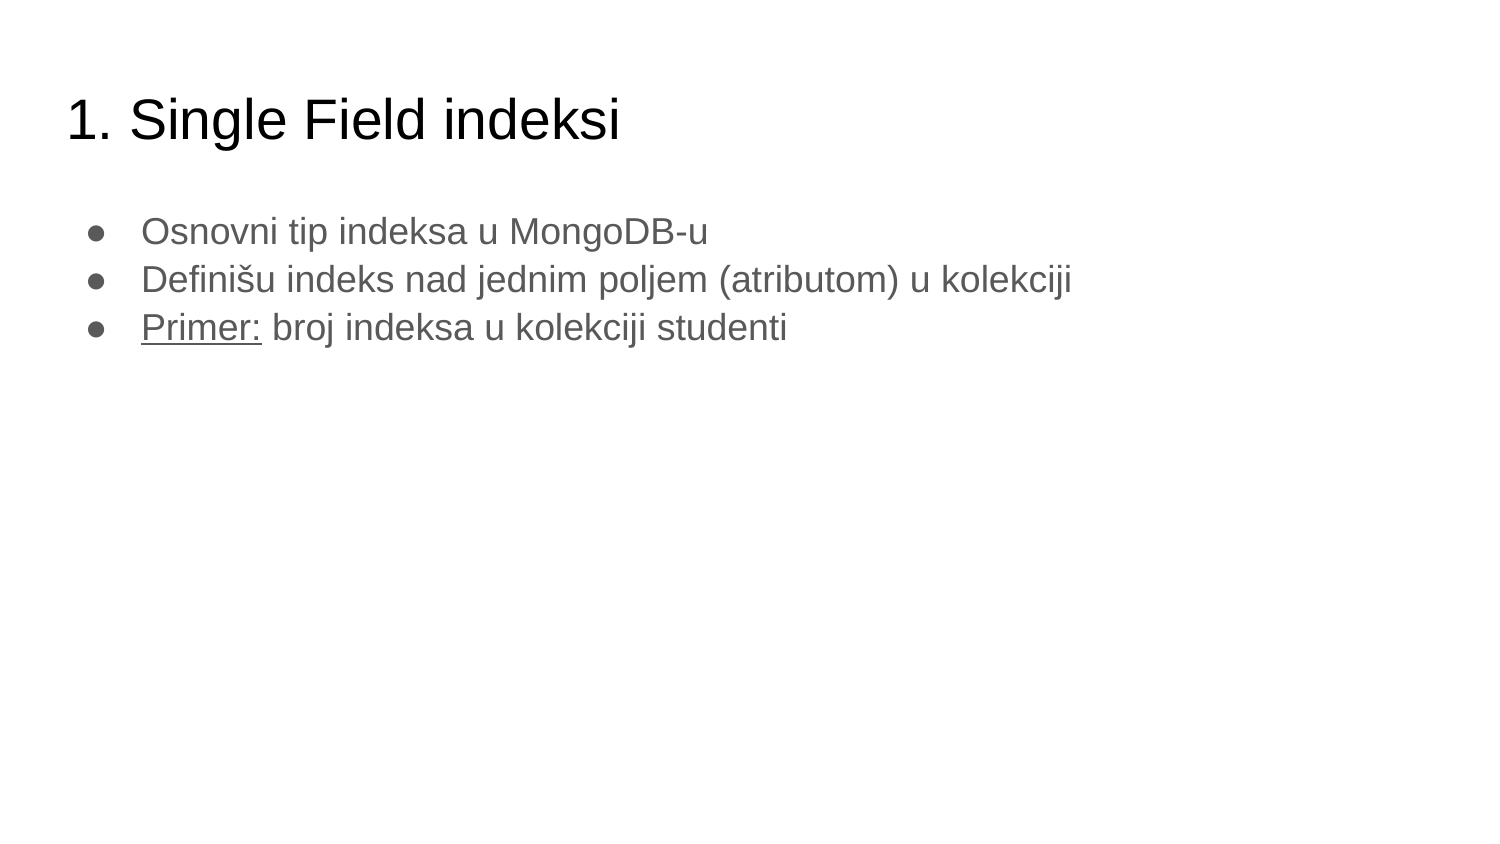

# 1. Single Field indeksi
Osnovni tip indeksa u MongoDB-u
Definišu indeks nad jednim poljem (atributom) u kolekciji
Primer: broj indeksa u kolekciji studenti